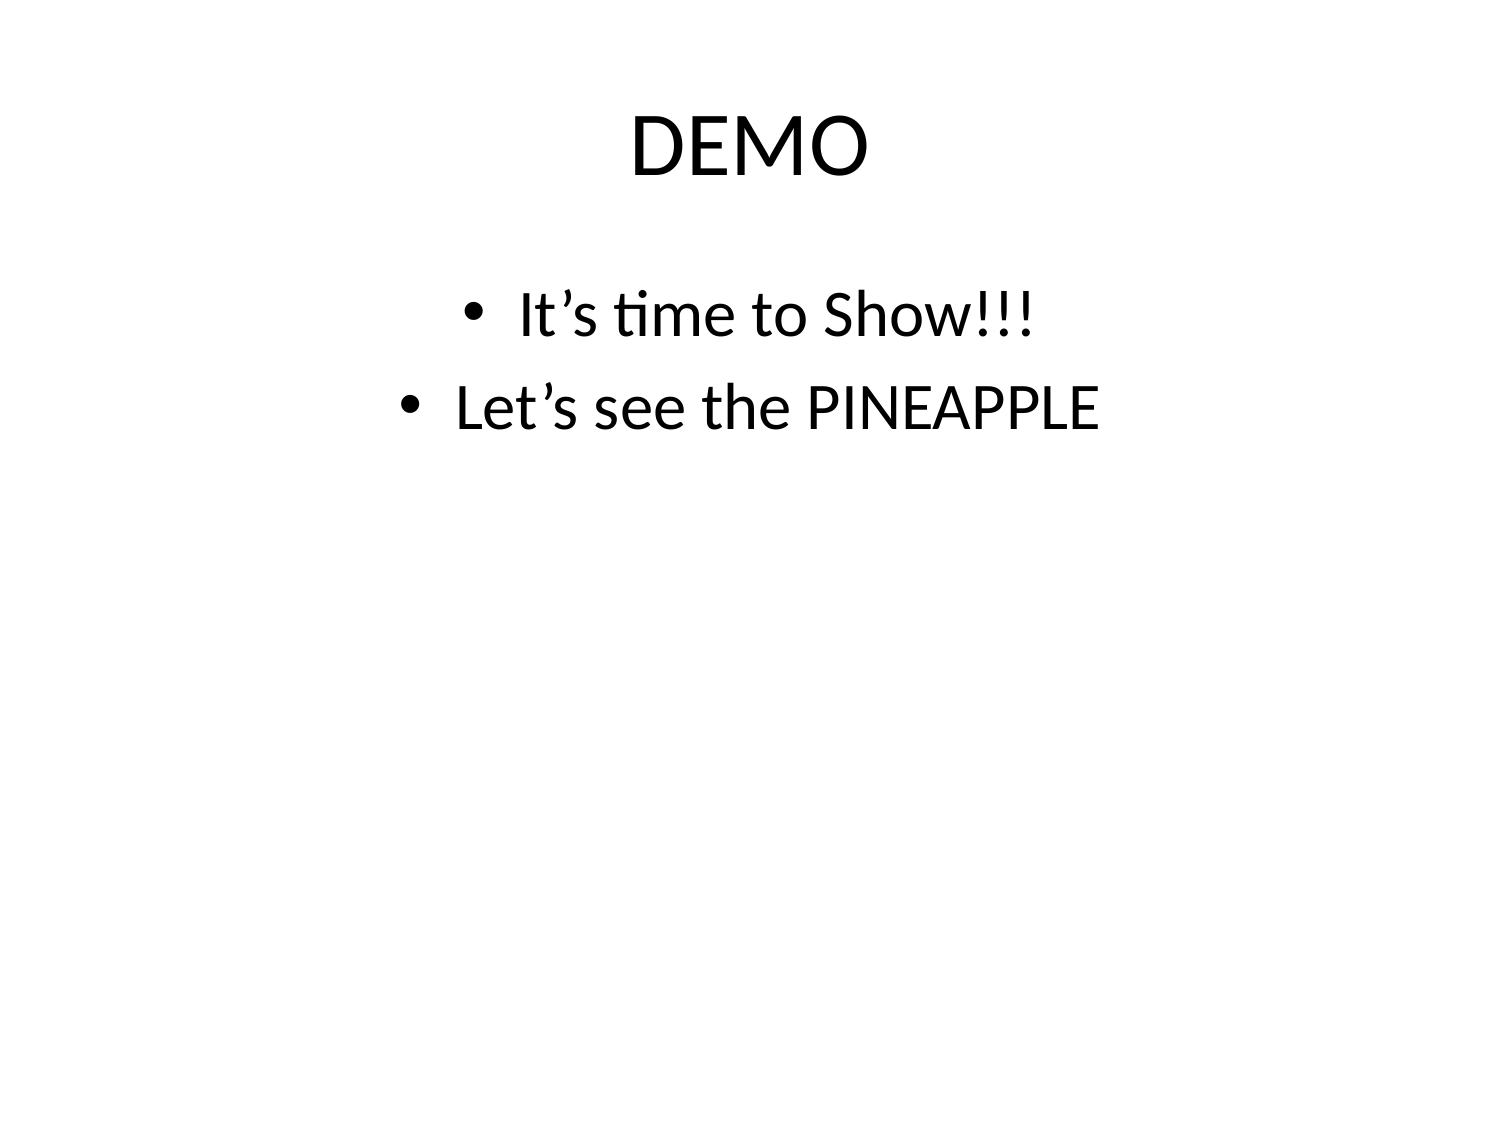

# DEMO
It’s time to Show!!!
Let’s see the PINEAPPLE